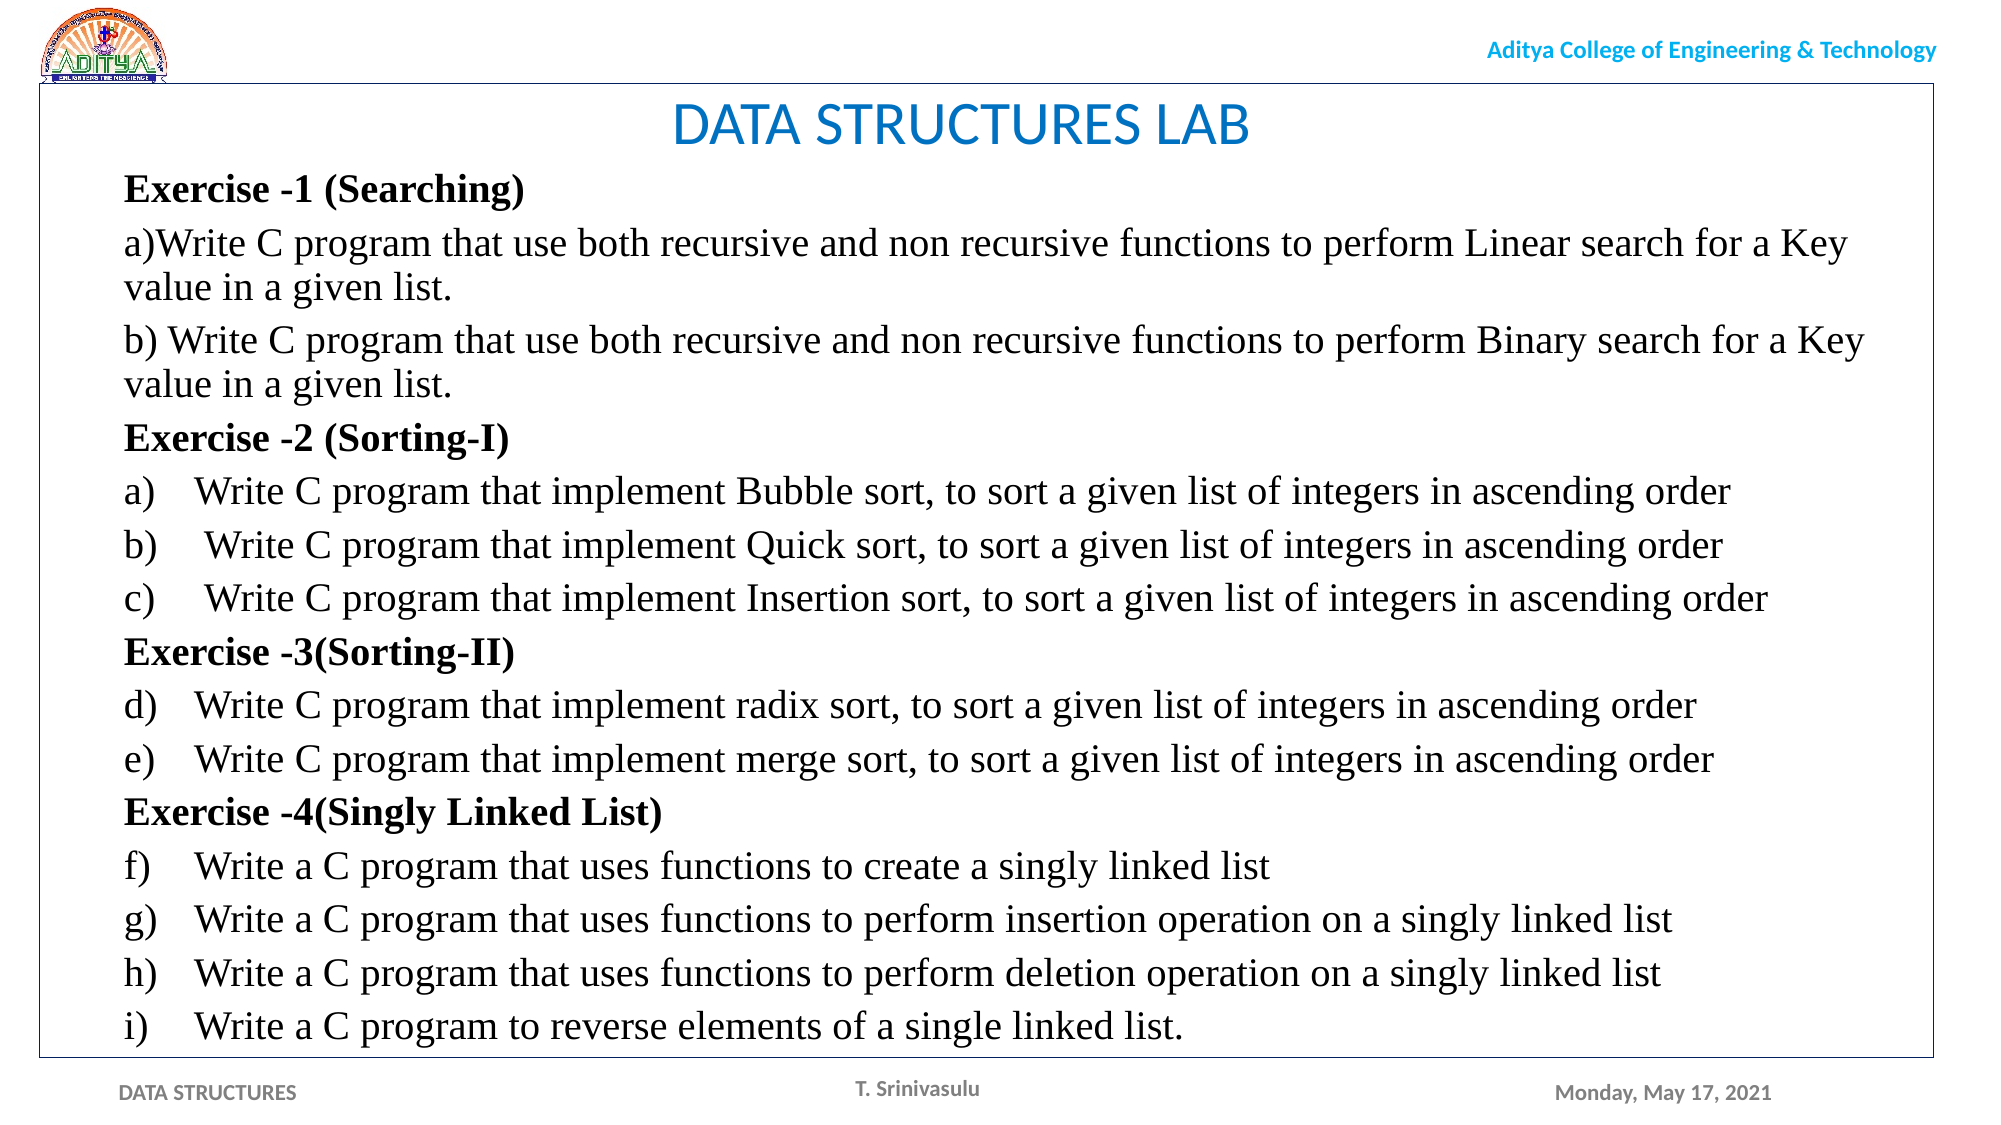

DATA STRUCTURES LAB
Exercise -1 (Searching)
a)Write C program that use both recursive and non recursive functions to perform Linear search for a Key value in a given list.
b) Write C program that use both recursive and non recursive functions to perform Binary search for a Key value in a given list.
Exercise -2 (Sorting-I)
Write C program that implement Bubble sort, to sort a given list of integers in ascending order
 Write C program that implement Quick sort, to sort a given list of integers in ascending order
 Write C program that implement Insertion sort, to sort a given list of integers in ascending order
Exercise -3(Sorting-II)
Write C program that implement radix sort, to sort a given list of integers in ascending order
Write C program that implement merge sort, to sort a given list of integers in ascending order
Exercise -4(Singly Linked List)
Write a C program that uses functions to create a singly linked list
Write a C program that uses functions to perform insertion operation on a singly linked list
Write a C program that uses functions to perform deletion operation on a singly linked list
Write a C program to reverse elements of a single linked list.
T. Srinivasulu
Monday, May 17, 2021